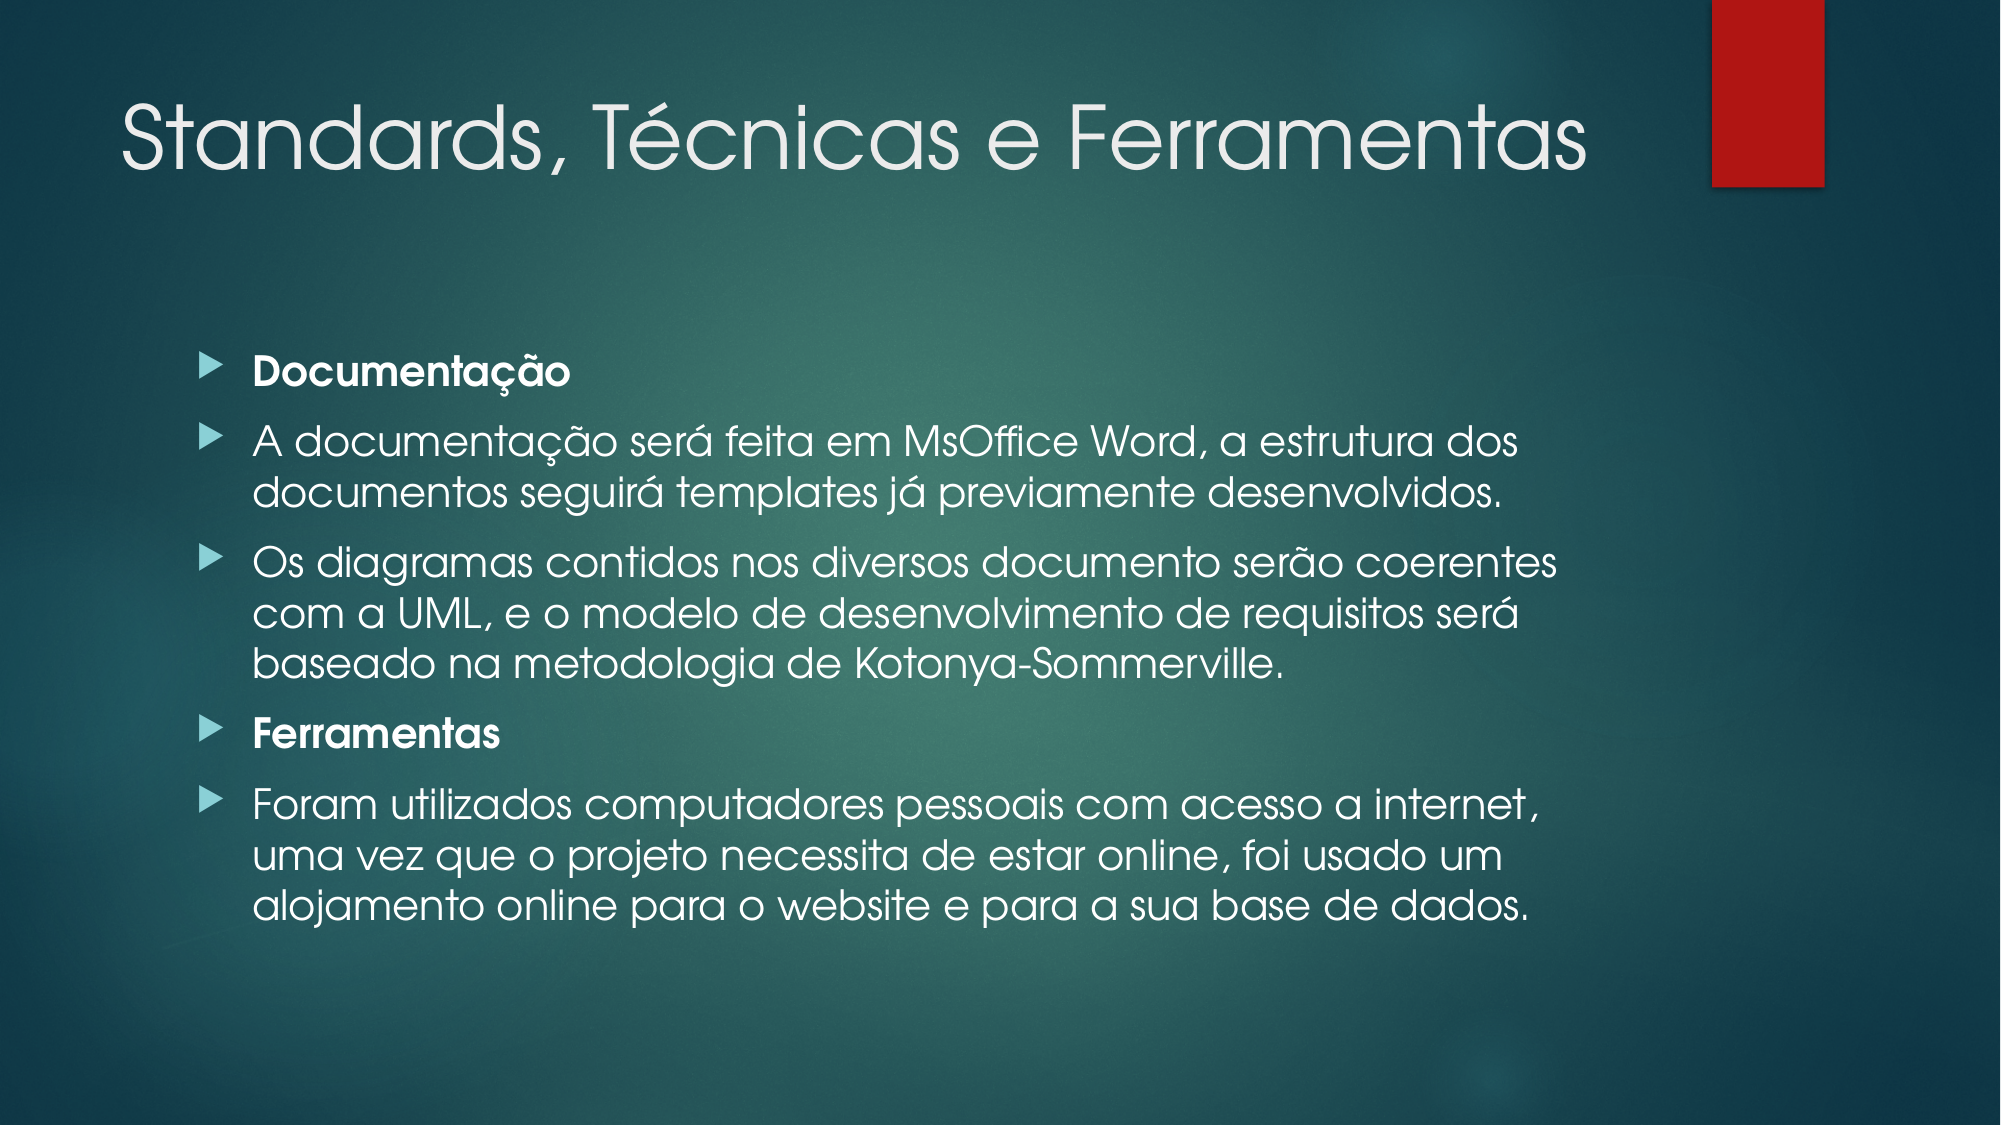

# Standards, Técnicas e Ferramentas
Documentação
A documentação será feita em MsOffice Word, a estrutura dos documentos seguirá templates já previamente desenvolvidos.
Os diagramas contidos nos diversos documento serão coerentes com a UML, e o modelo de desenvolvimento de requisitos será baseado na metodologia de Kotonya-Sommerville.
Ferramentas
Foram utilizados computadores pessoais com acesso a internet, uma vez que o projeto necessita de estar online, foi usado um alojamento online para o website e para a sua base de dados.